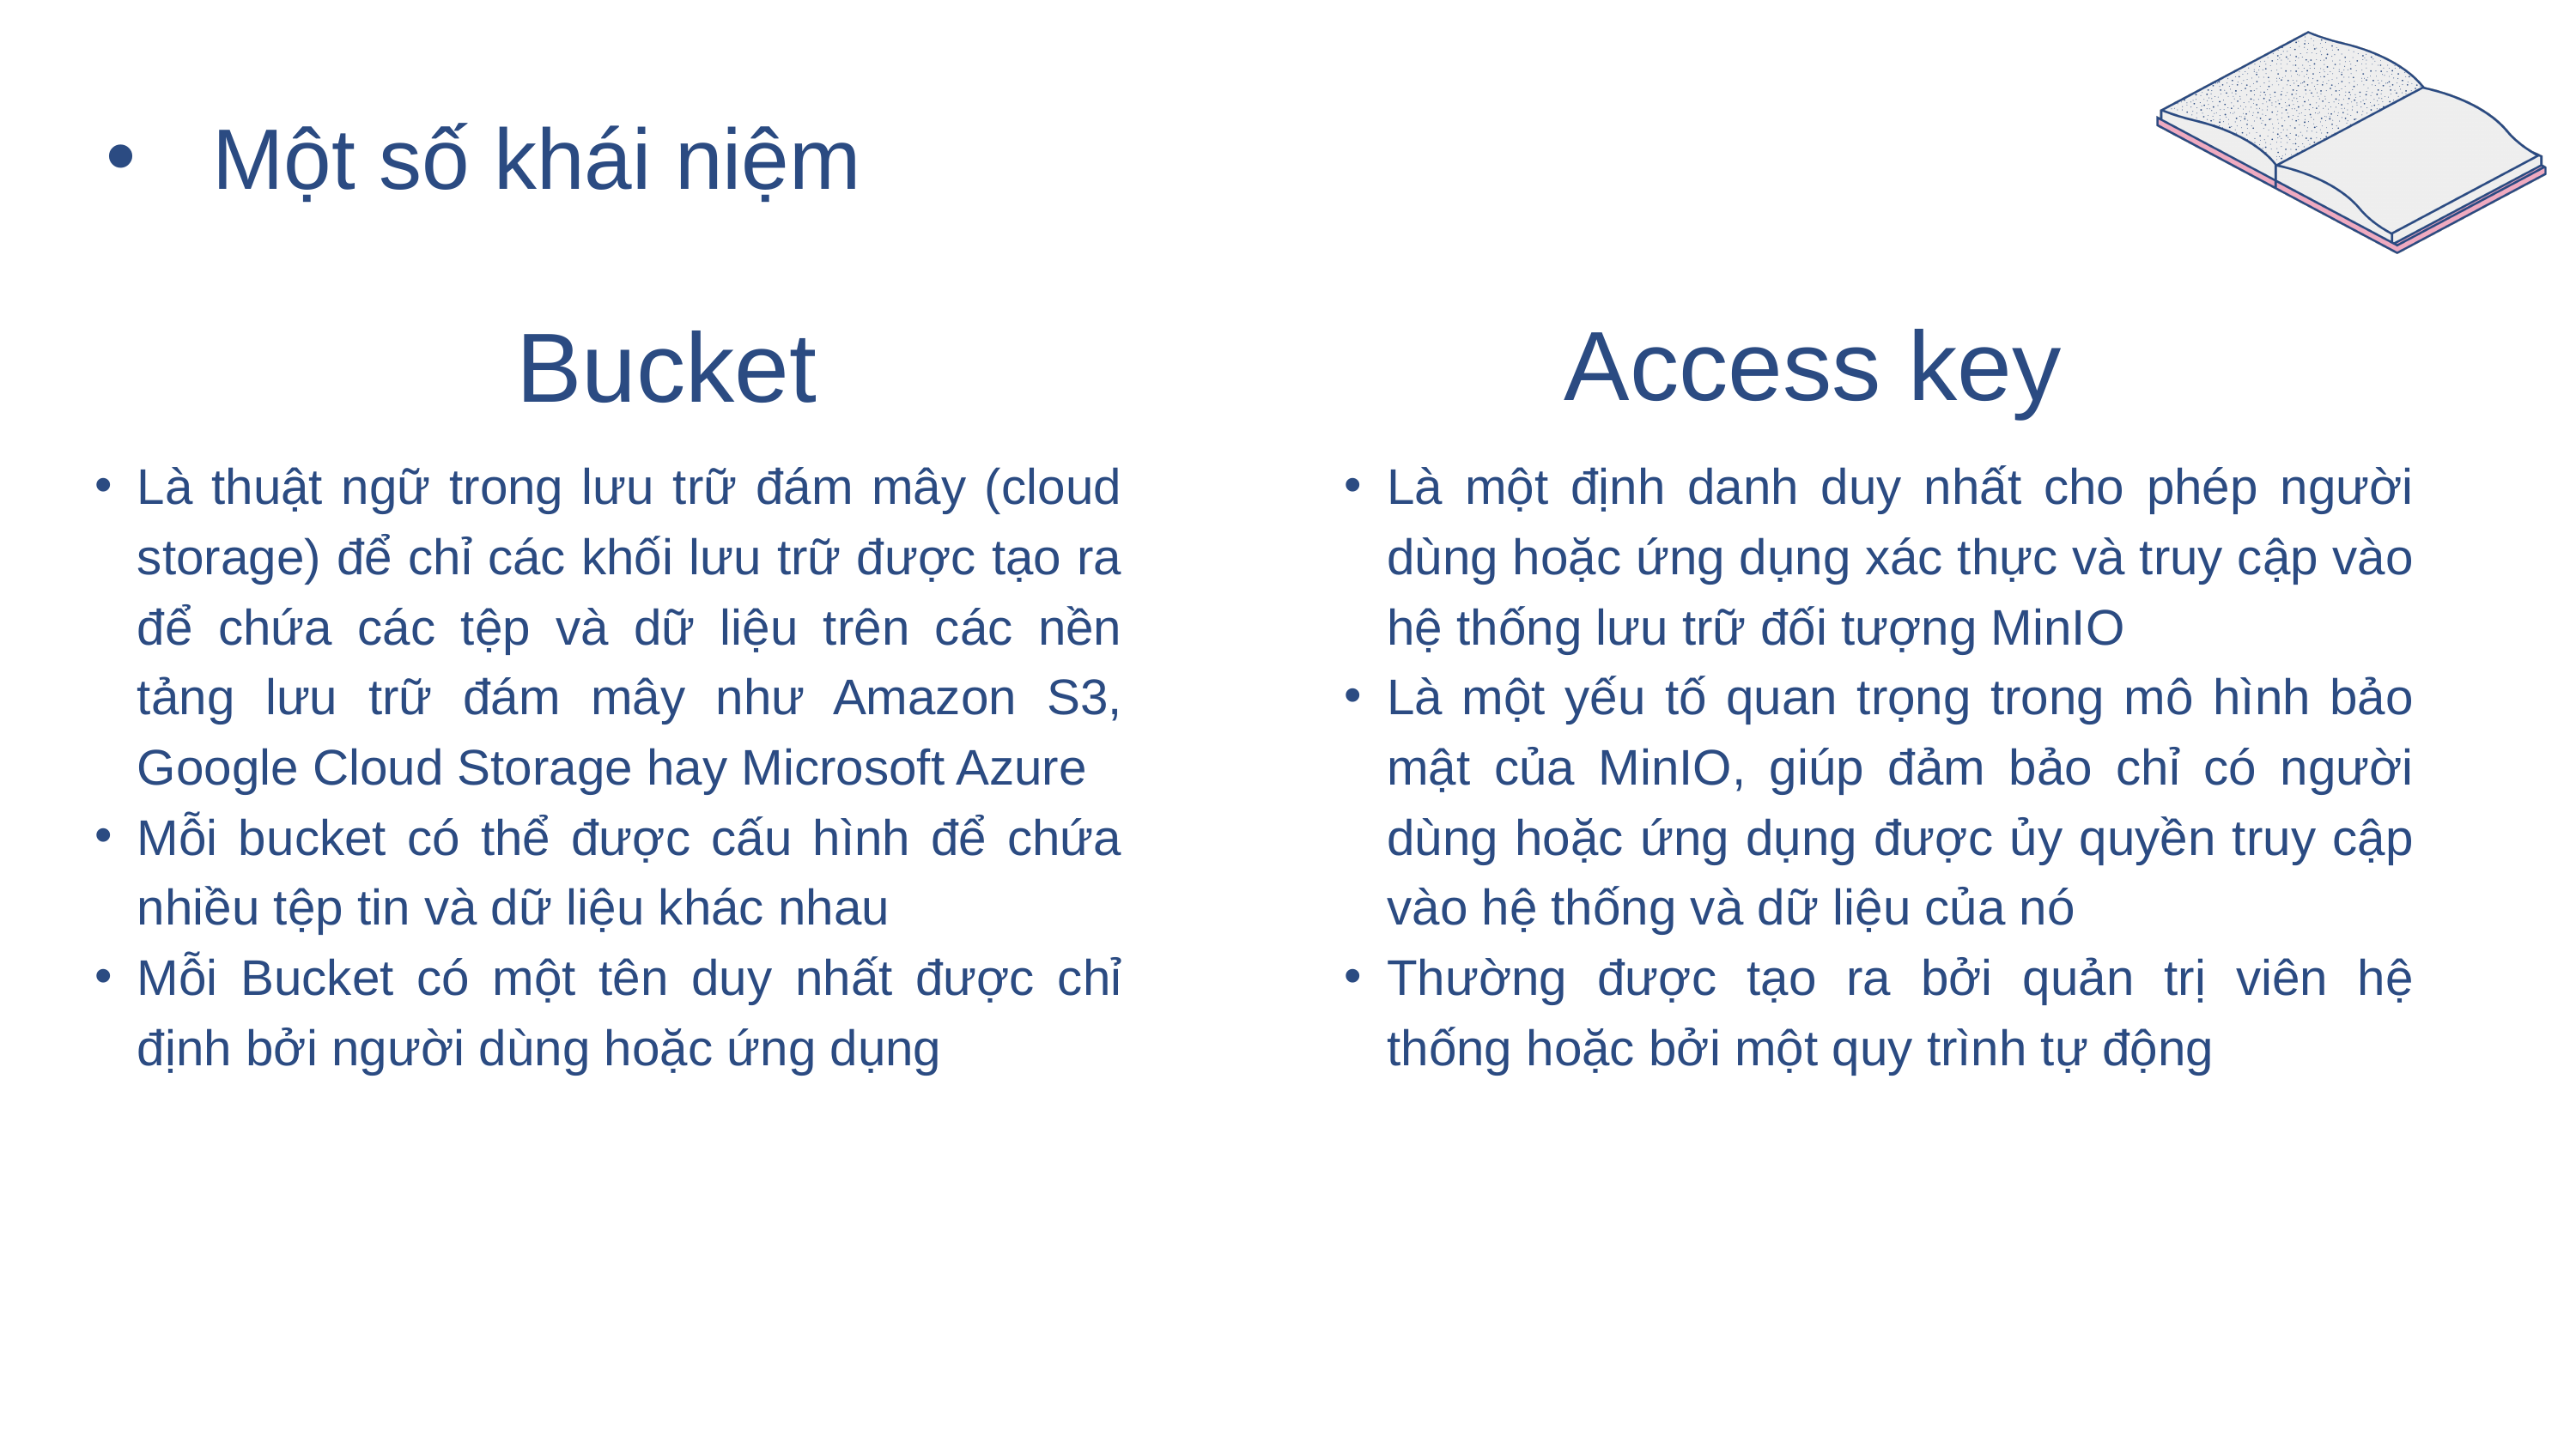

Một số khái niệm

Access key
Bucket
Là thuật ngữ trong lưu trữ đám mây (cloud storage) để chỉ các khối lưu trữ được tạo ra để chứa các tệp và dữ liệu trên các nền tảng lưu trữ đám mây như Amazon S3, Google Cloud Storage hay Microsoft Azure
Mỗi bucket có thể được cấu hình để chứa nhiều tệp tin và dữ liệu khác nhau
Mỗi Bucket có một tên duy nhất được chỉ định bởi người dùng hoặc ứng dụng
Là một định danh duy nhất cho phép người dùng hoặc ứng dụng xác thực và truy cập vào hệ thống lưu trữ đối tượng MinIO
Là một yếu tố quan trọng trong mô hình bảo mật của MinIO, giúp đảm bảo chỉ có người dùng hoặc ứng dụng được ủy quyền truy cập vào hệ thống và dữ liệu của nó
Thường được tạo ra bởi quản trị viên hệ thống hoặc bởi một quy trình tự động